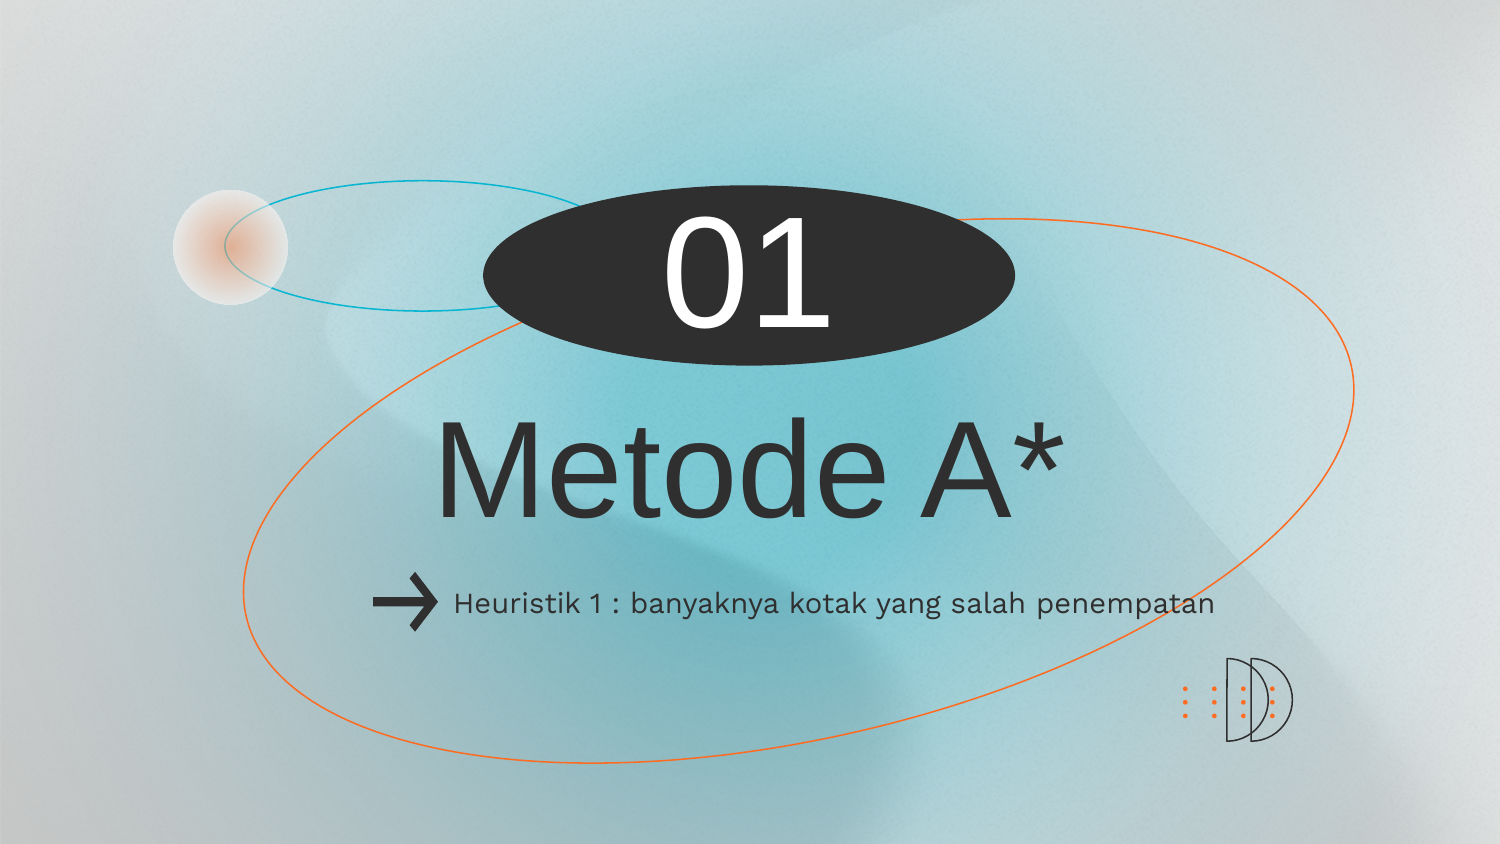

01

# Metode A*
Heuristik 1 : banyaknya kotak yang salah penempatan